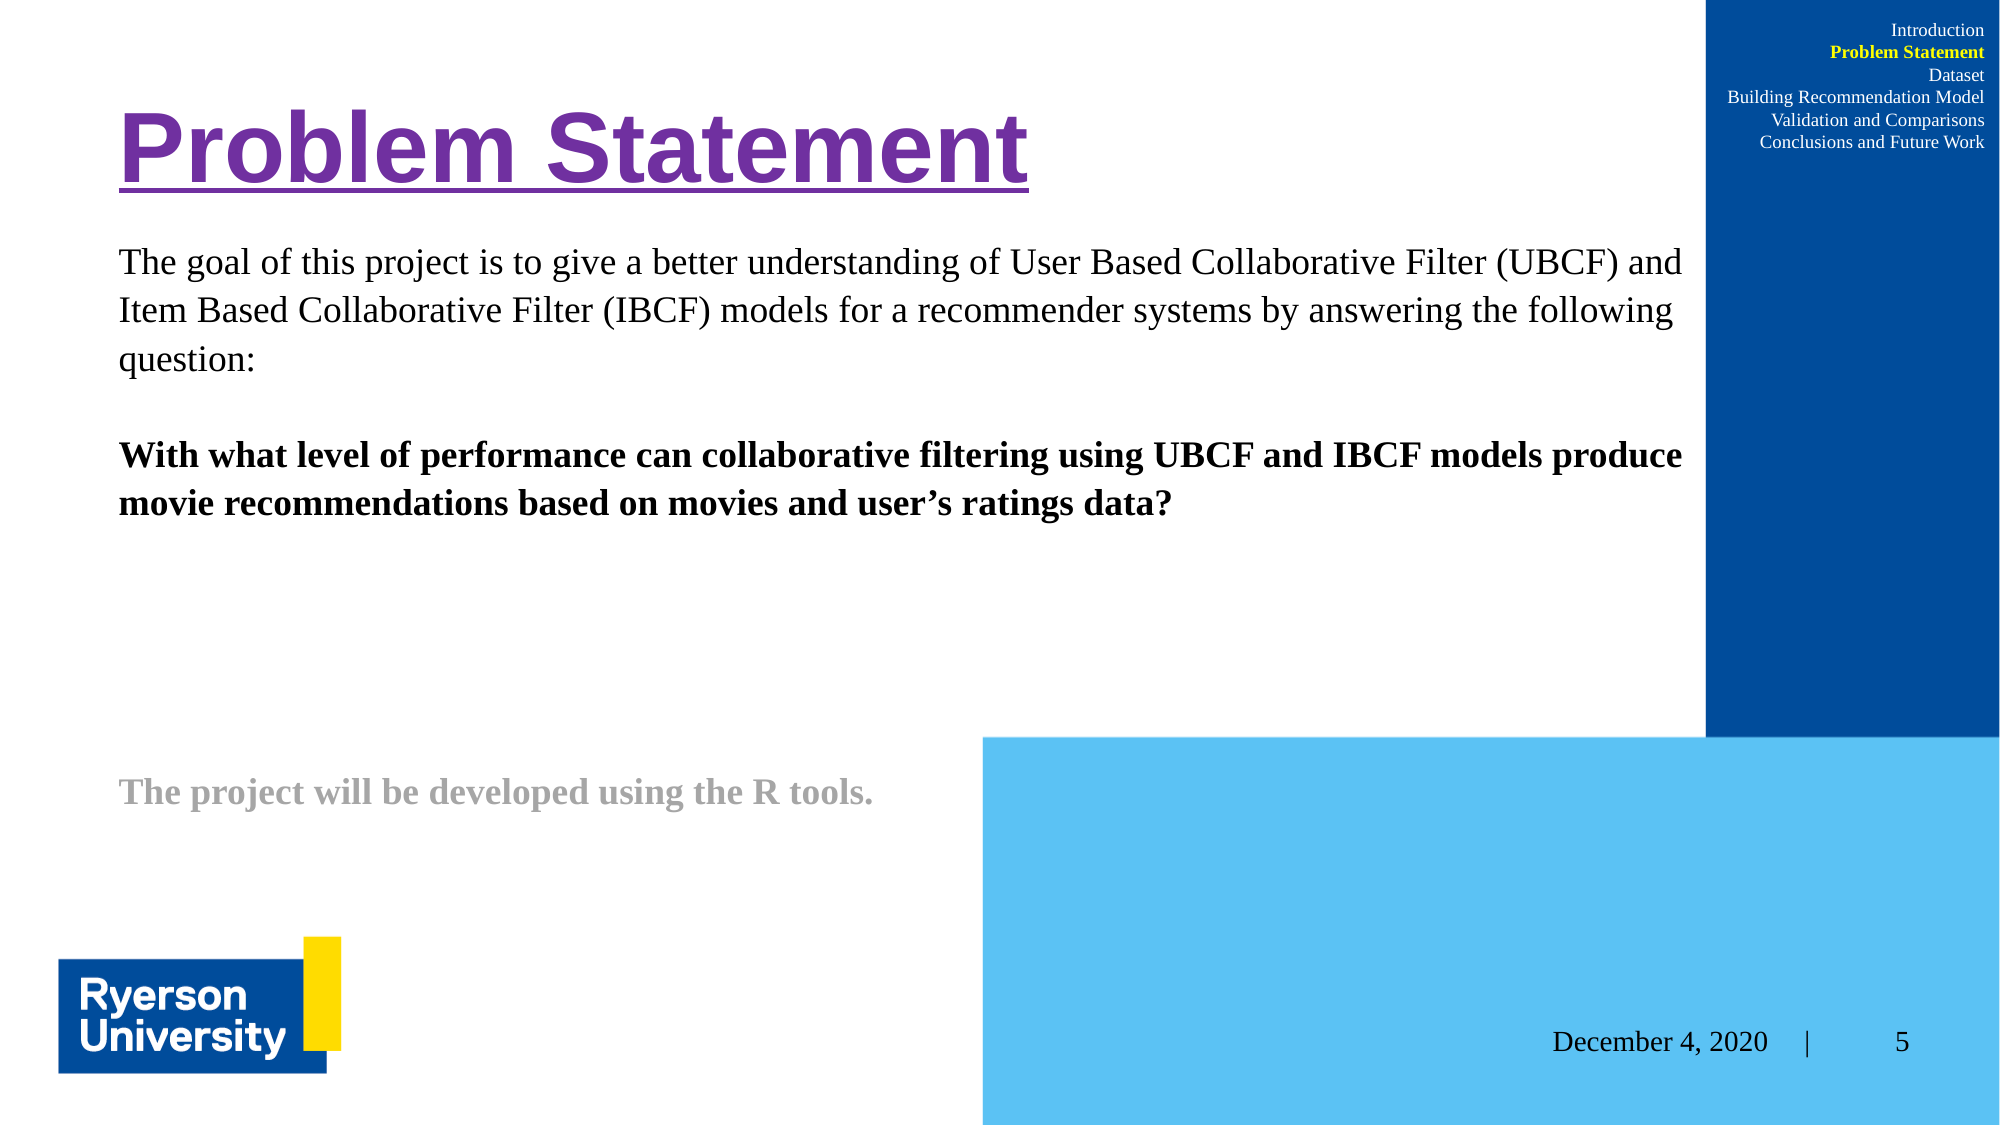

Introduction
Problem Statement
Dataset
Building Recommendation Model
Validation and Comparisons
Conclusions and Future Work
# Problem Statement The goal of this project is to give a better understanding of User Based Collaborative Filter (UBCF) and Item Based Collaborative Filter (IBCF) models for a recommender systems by answering the following question:   With what level of performance can collaborative filtering using UBCF and IBCF models produce movie recommendations based on movies and user’s ratings data?   The project will be developed using the R tools.
December 4, 2020     |
5